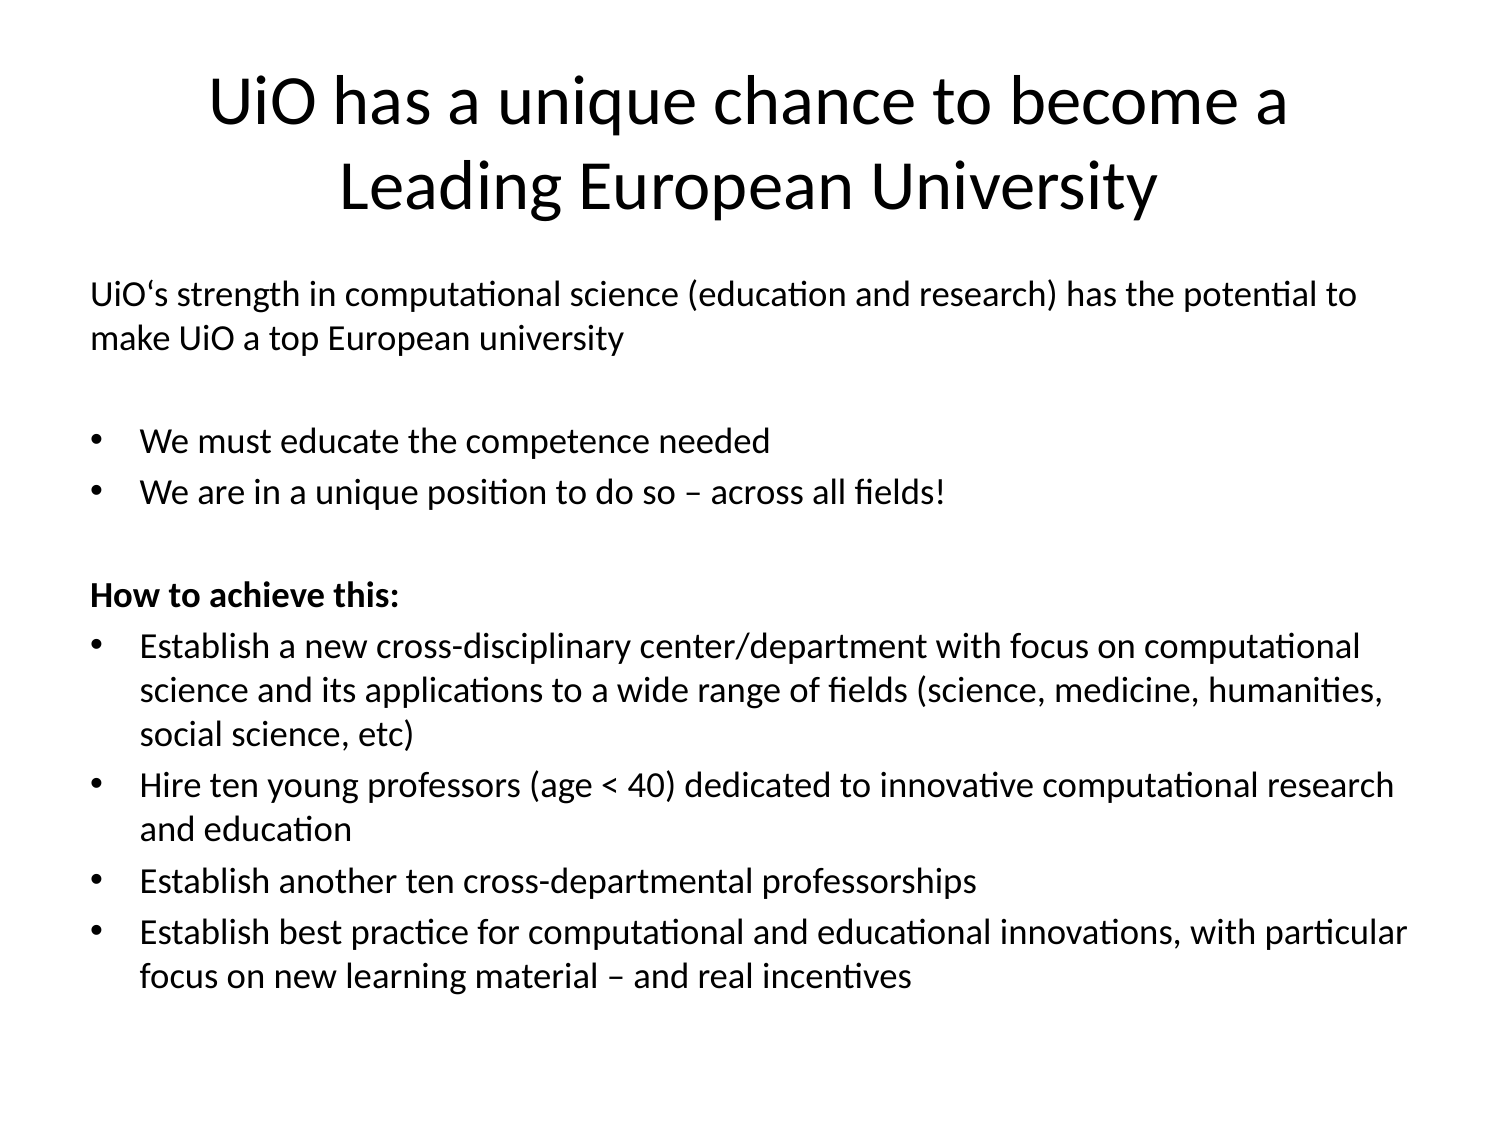

# UiO has a unique chance to become a Leading European University
UiO‘s strength in computational science (education and research) has the potential to make UiO a top European university

We must educate the competence needed
We are in a unique position to do so – across all fields!

How to achieve this:
Establish a new cross-disciplinary center/department with focus on computational science and its applications to a wide range of fields (science, medicine, humanities, social science, etc)
Hire ten young professors (age < 40) dedicated to innovative computational research and education
Establish another ten cross-departmental professorships
Establish best practice for computational and educational innovations, with particular focus on new learning material – and real incentives